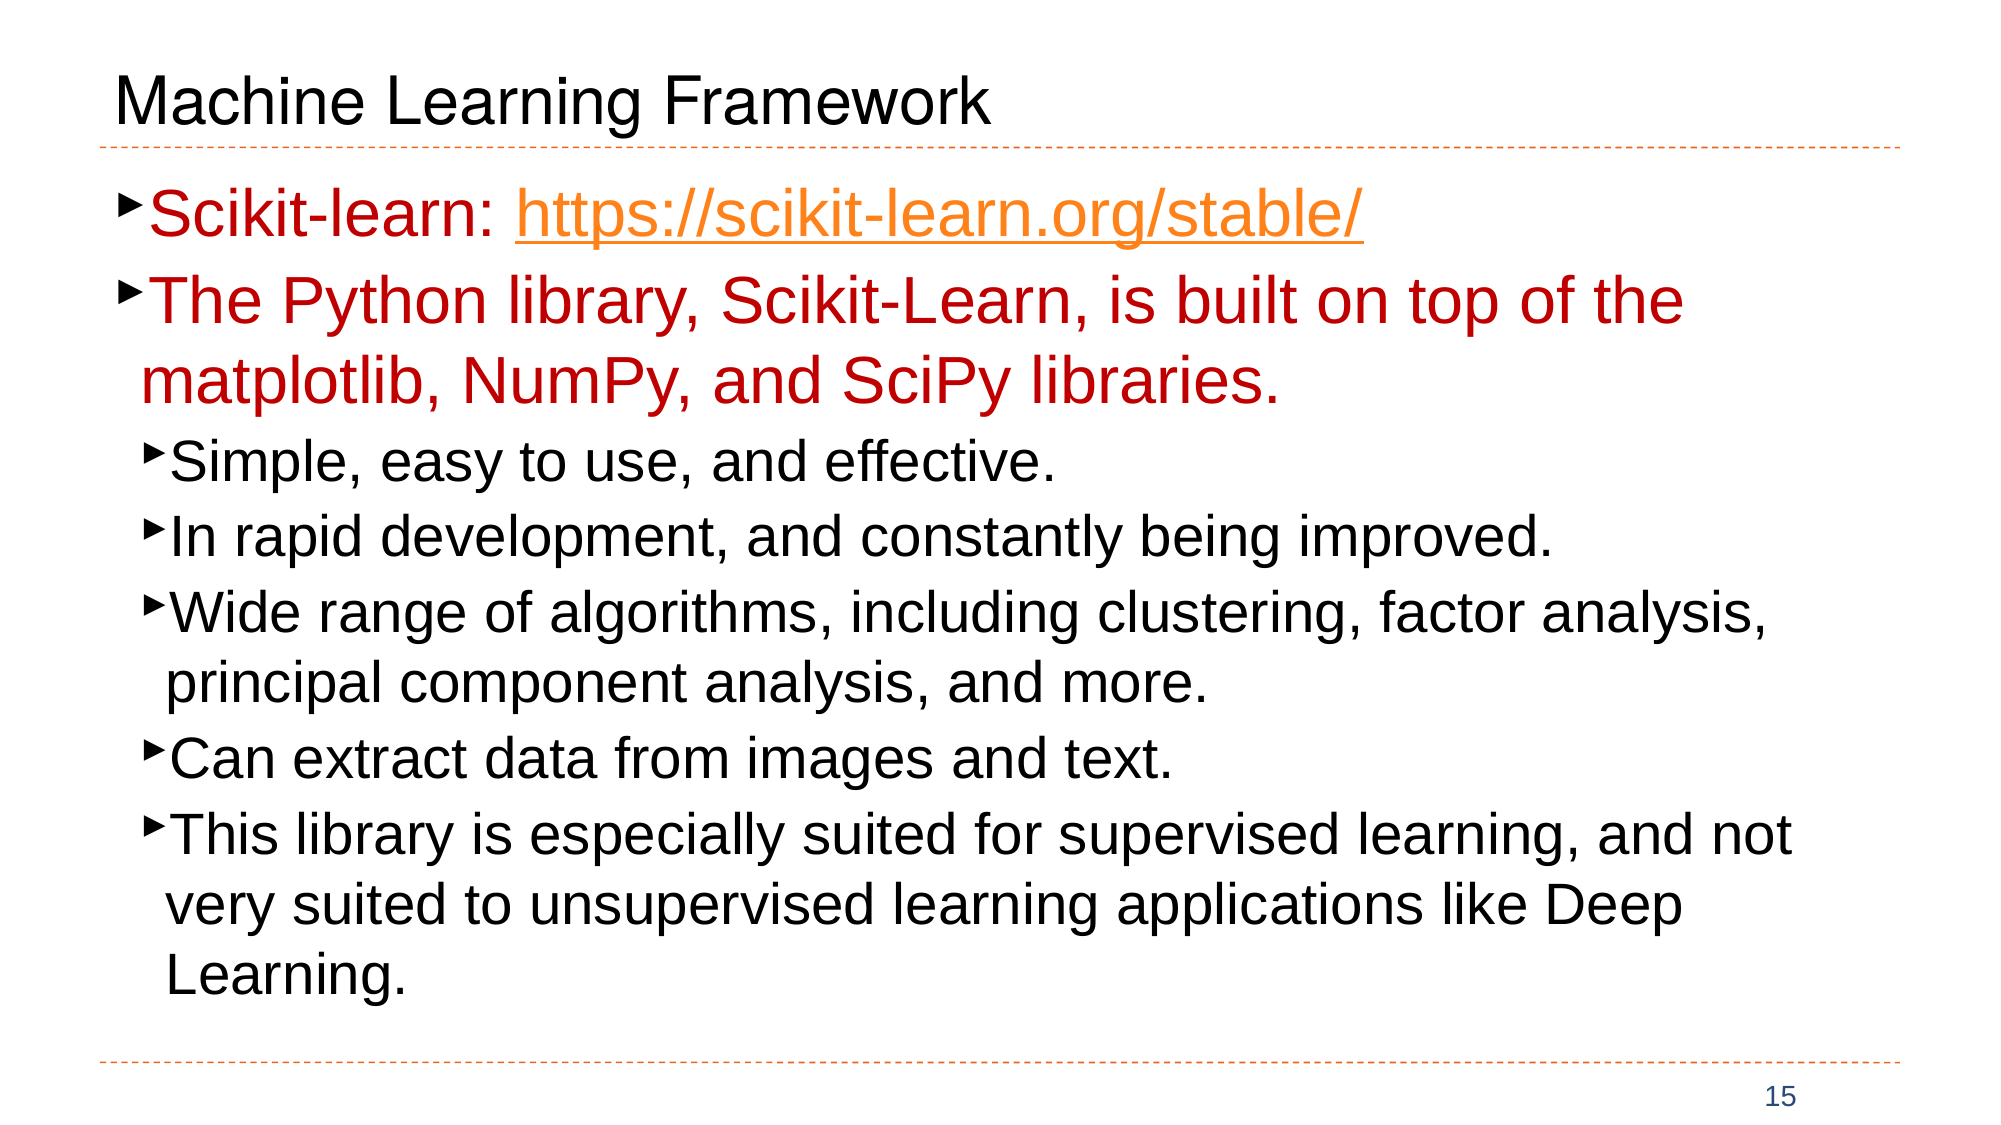

# Machine Learning Framework
Scikit-learn: https://scikit-learn.org/stable/
The Python library, Scikit-Learn, is built on top of the matplotlib, NumPy, and SciPy libraries.
Simple, easy to use, and effective.
In rapid development, and constantly being improved.
Wide range of algorithms, including clustering, factor analysis, principal component analysis, and more.
Can extract data from images and text.
This library is especially suited for supervised learning, and not very suited to unsupervised learning applications like Deep Learning.